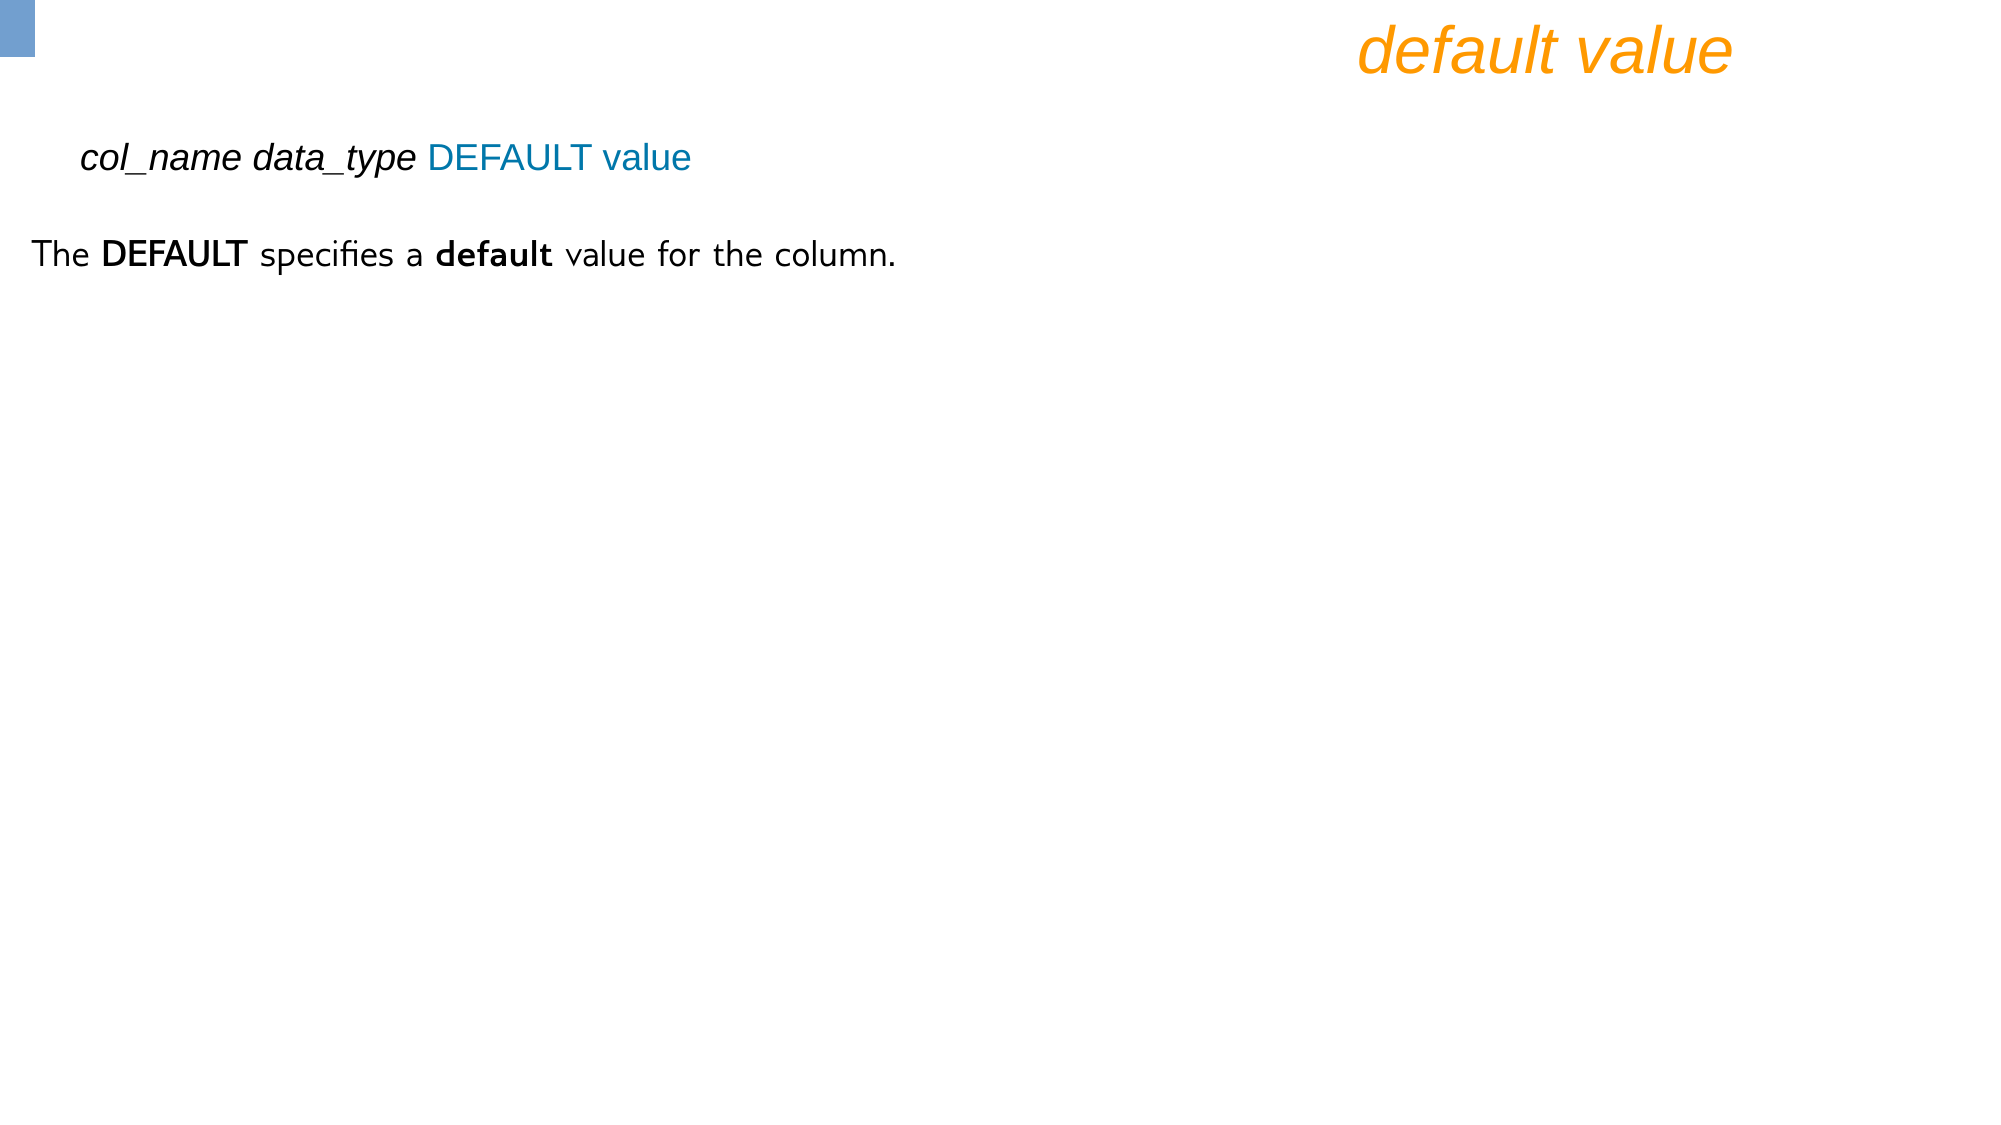

default value
 col_name data_type DEFAULT value
The DEFAULT specifies a default value for the column.